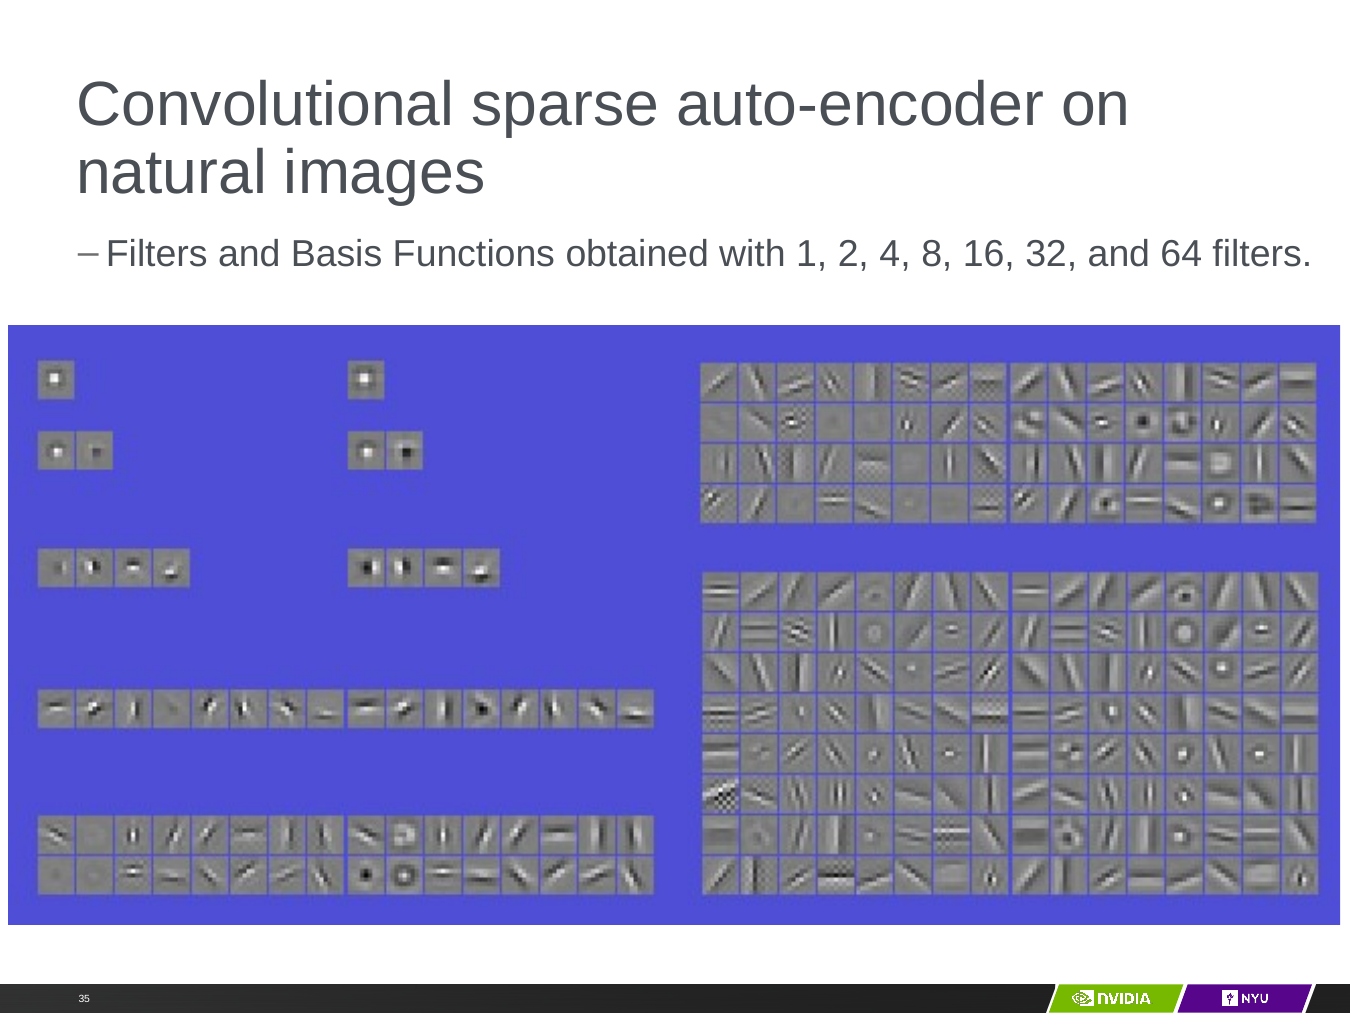

# Convolutional sparse auto-encoder on natural images
Filters and Basis Functions obtained with 1, 2, 4, 8, 16, 32, and 64 filters.